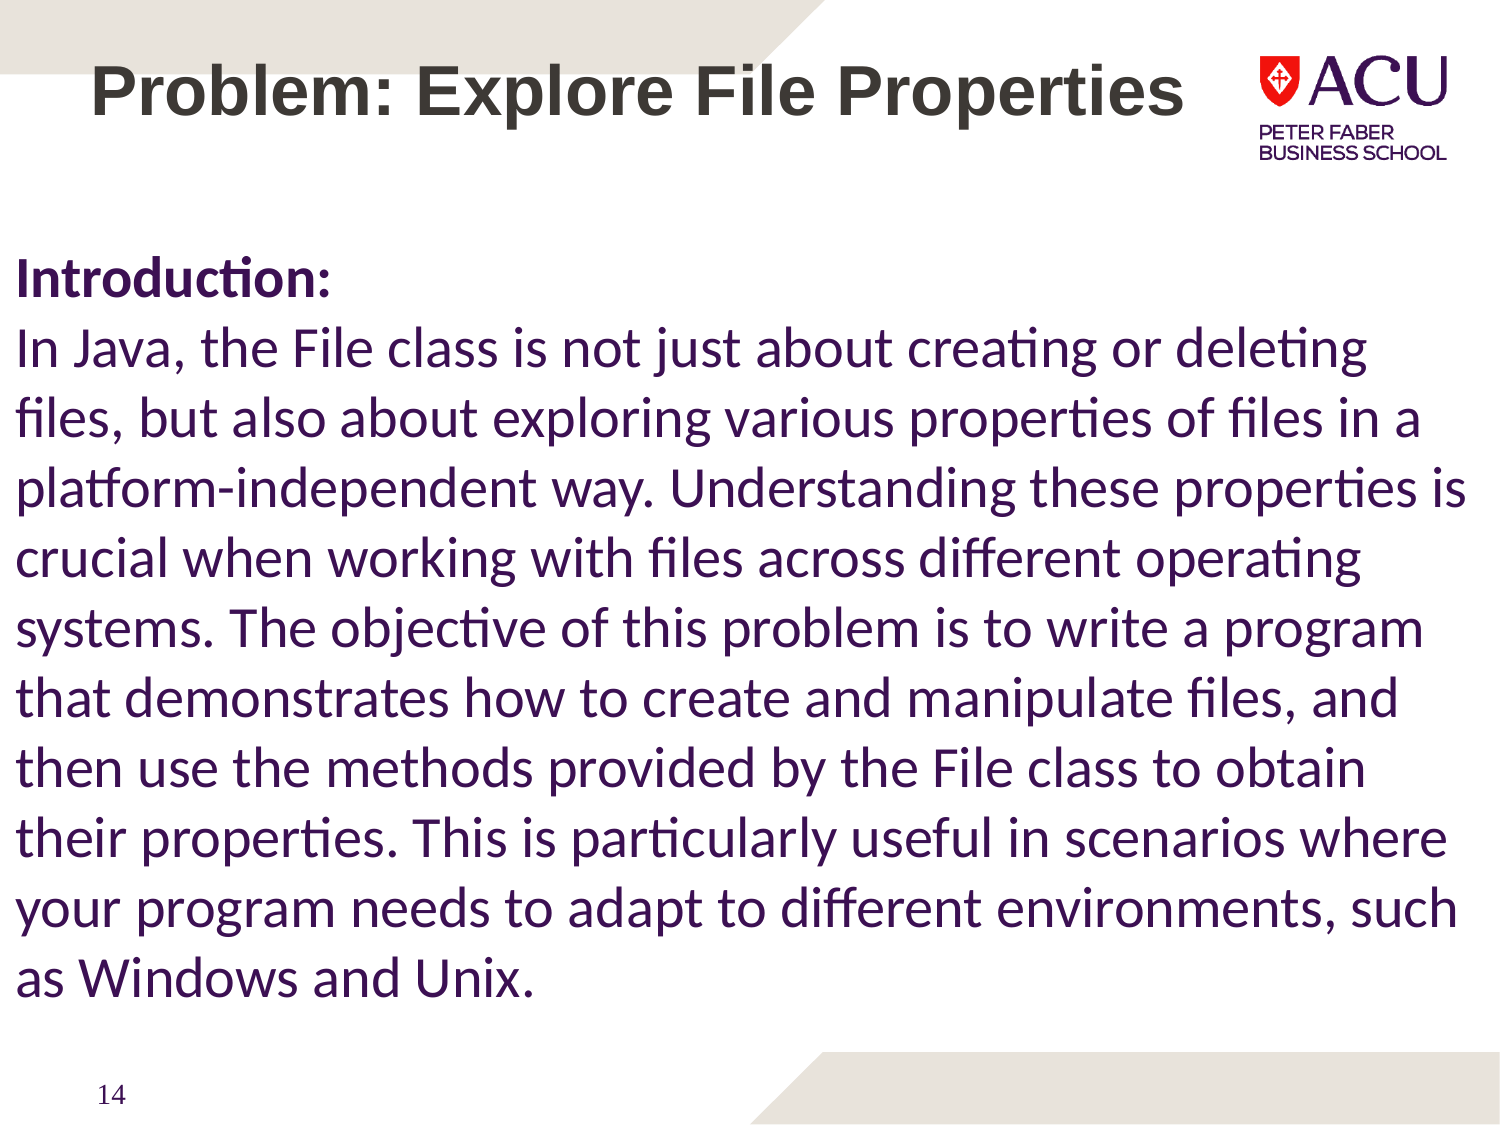

# Problem: Explore File Properties
Introduction:
In Java, the File class is not just about creating or deleting files, but also about exploring various properties of files in a platform-independent way. Understanding these properties is crucial when working with files across different operating systems. The objective of this problem is to write a program that demonstrates how to create and manipulate files, and then use the methods provided by the File class to obtain their properties. This is particularly useful in scenarios where your program needs to adapt to different environments, such as Windows and Unix.

14